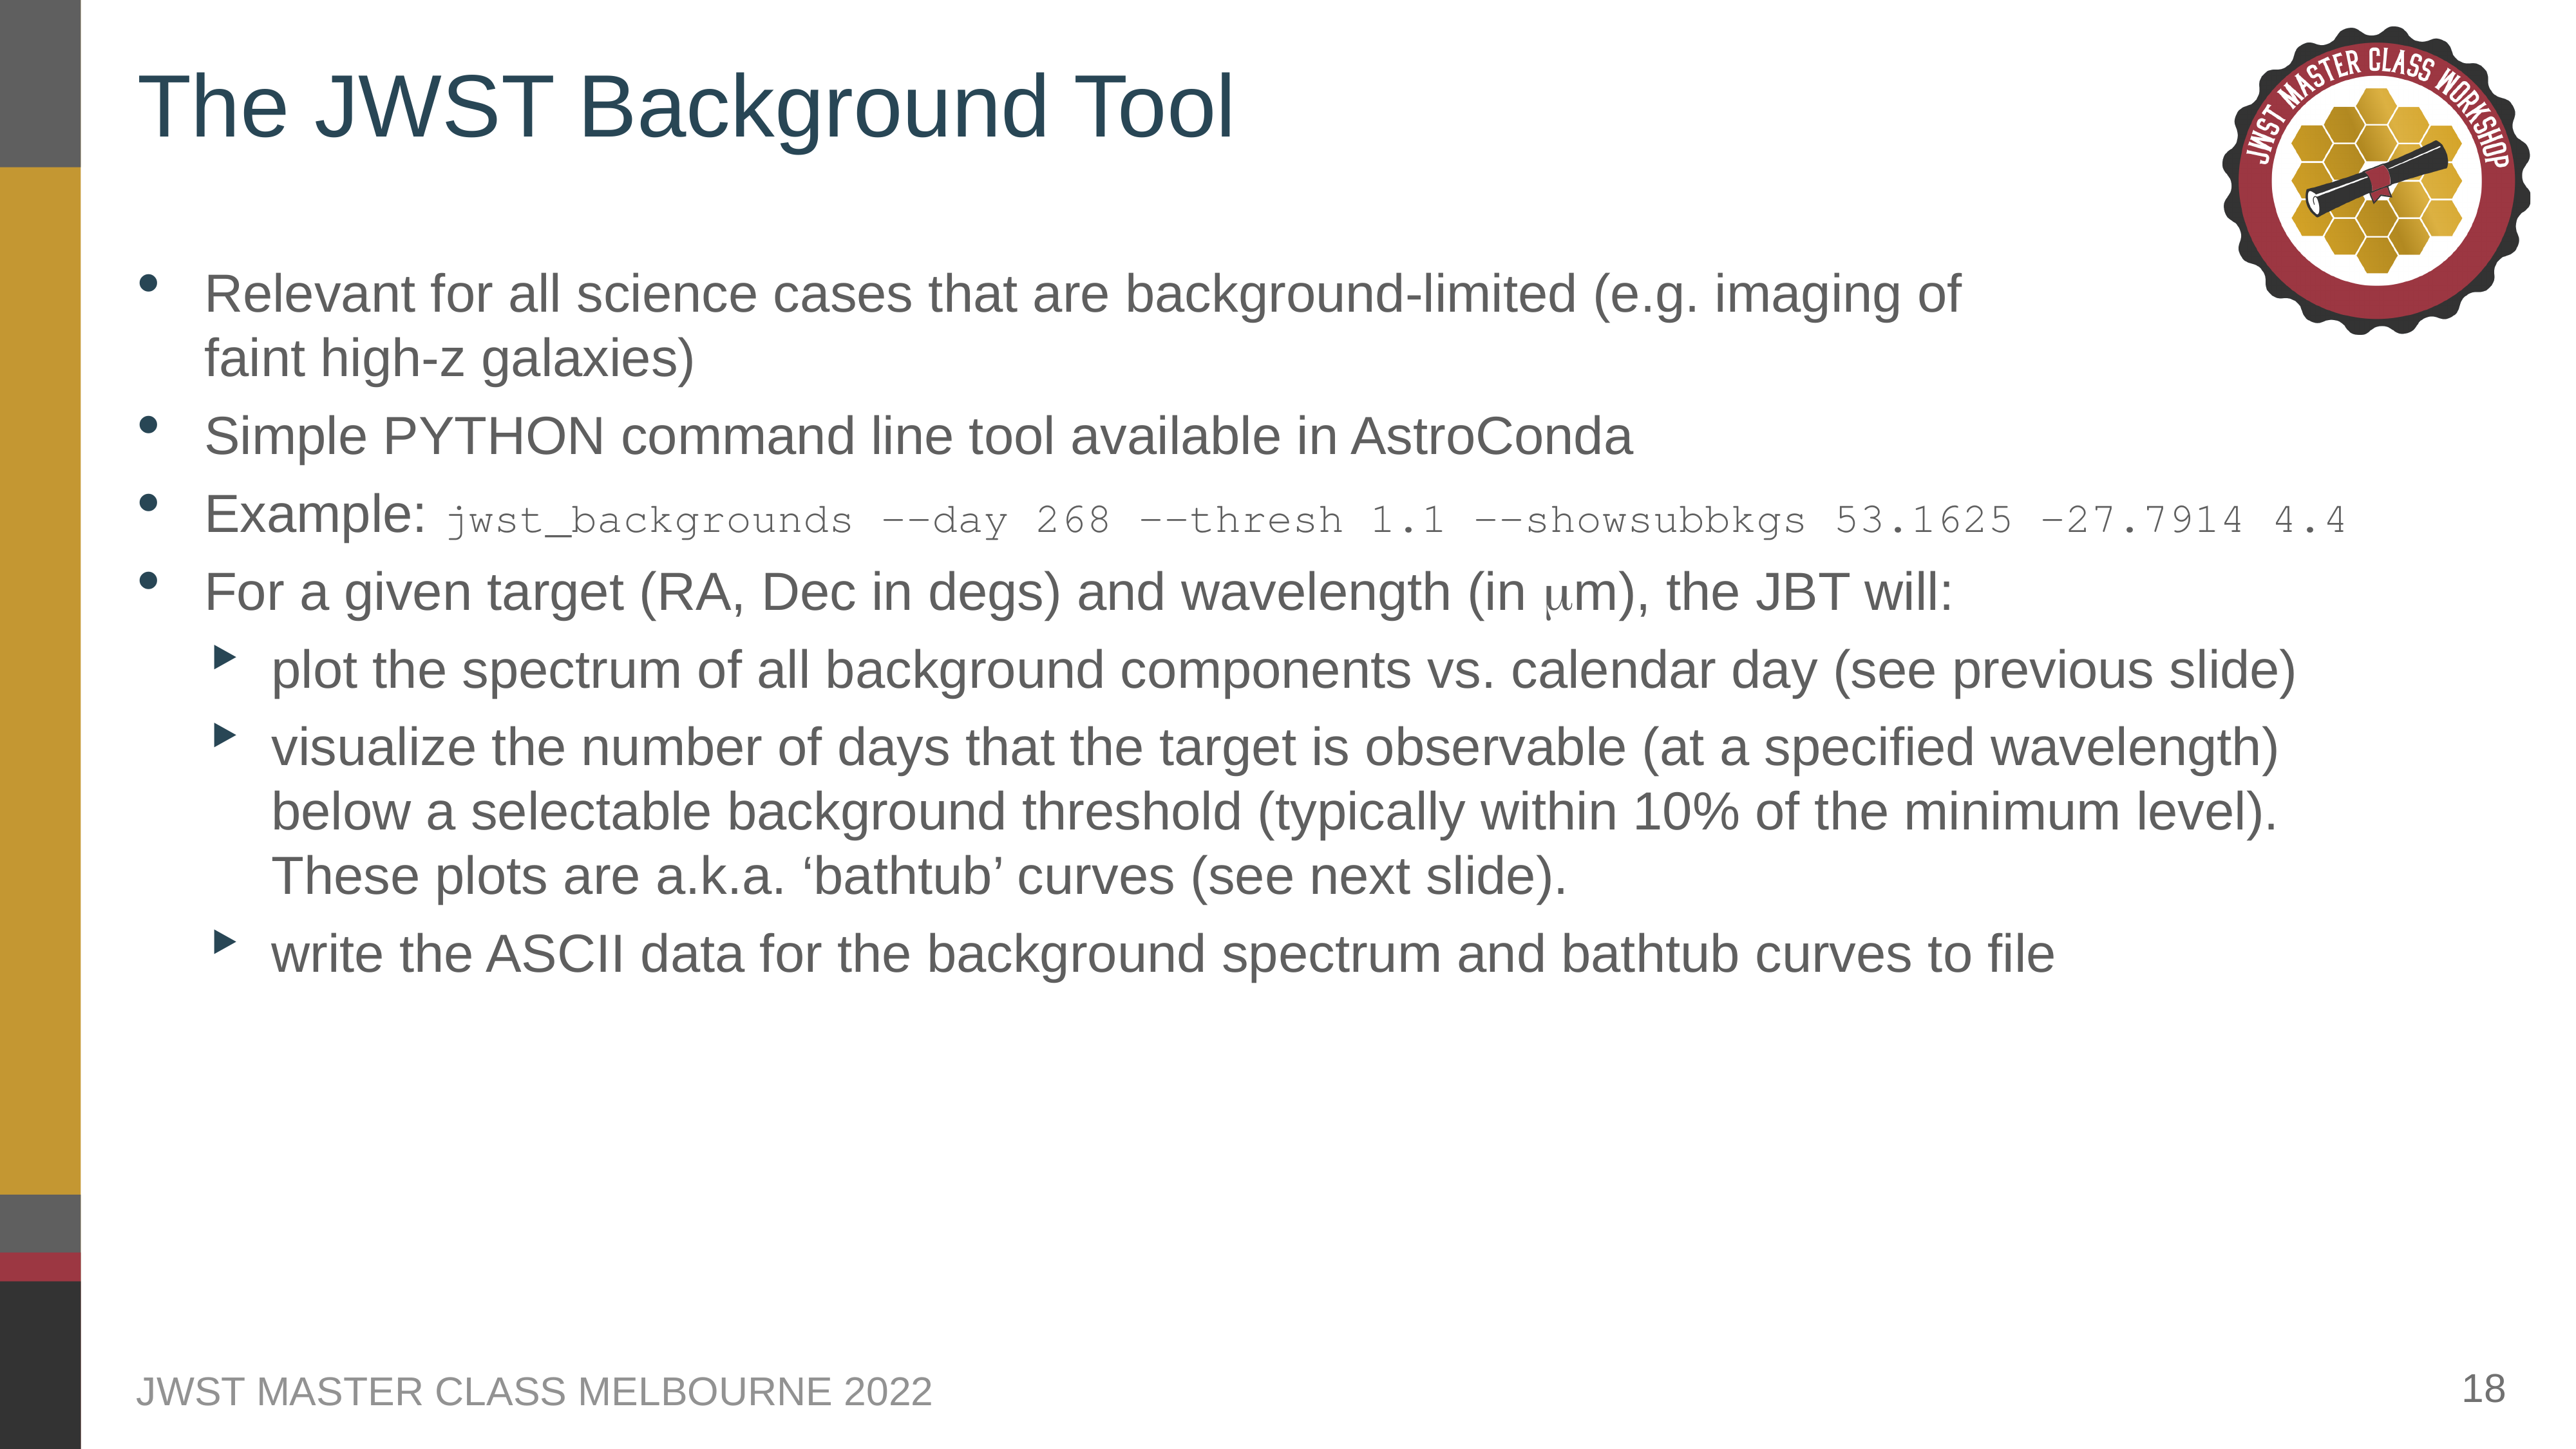

# The JWST Background Tool
Relevant for all science cases that are background-limited (e.g. imaging of
faint high-z galaxies)
Simple PYTHON command line tool available in AstroConda
Example: jwst_backgrounds --day 268 --thresh 1.1 --showsubbkgs 53.1625 -27.7914 4.4
For a given target (RA, Dec in degs) and wavelength (in μm), the JBT will:
plot the spectrum of all background components vs. calendar day (see previous slide)
visualize the number of days that the target is observable (at a specified wavelength) below a selectable background threshold (typically within 10% of the minimum level). These plots are a.k.a. ‘bathtub’ curves (see next slide).
write the ASCII data for the background spectrum and bathtub curves to file
18